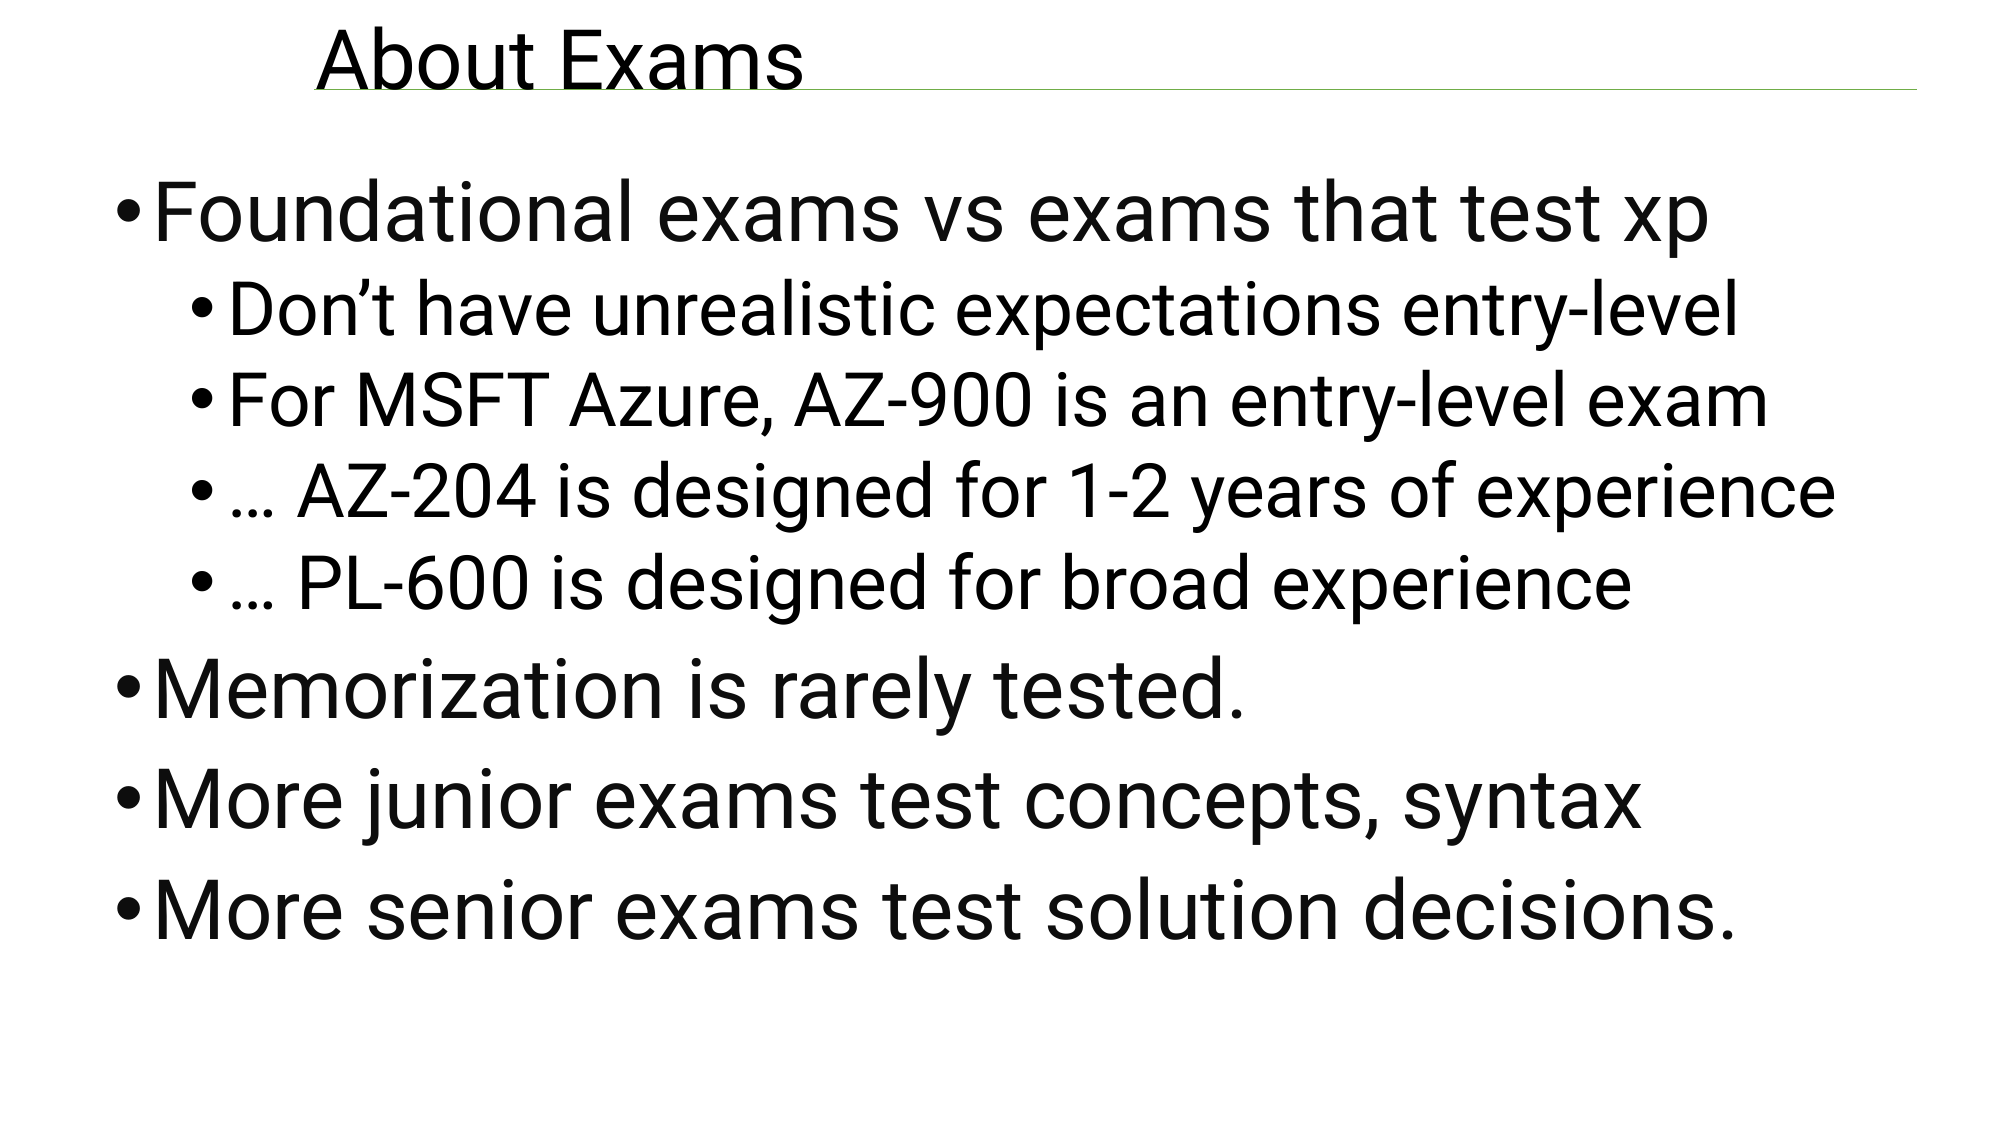

# About Exams
Foundational exams vs exams that test xp
Don’t have unrealistic expectations entry-level
For MSFT Azure, AZ-900 is an entry-level exam
… AZ-204 is designed for 1-2 years of experience
… PL-600 is designed for broad experience
Memorization is rarely tested.
More junior exams test concepts, syntax
More senior exams test solution decisions.